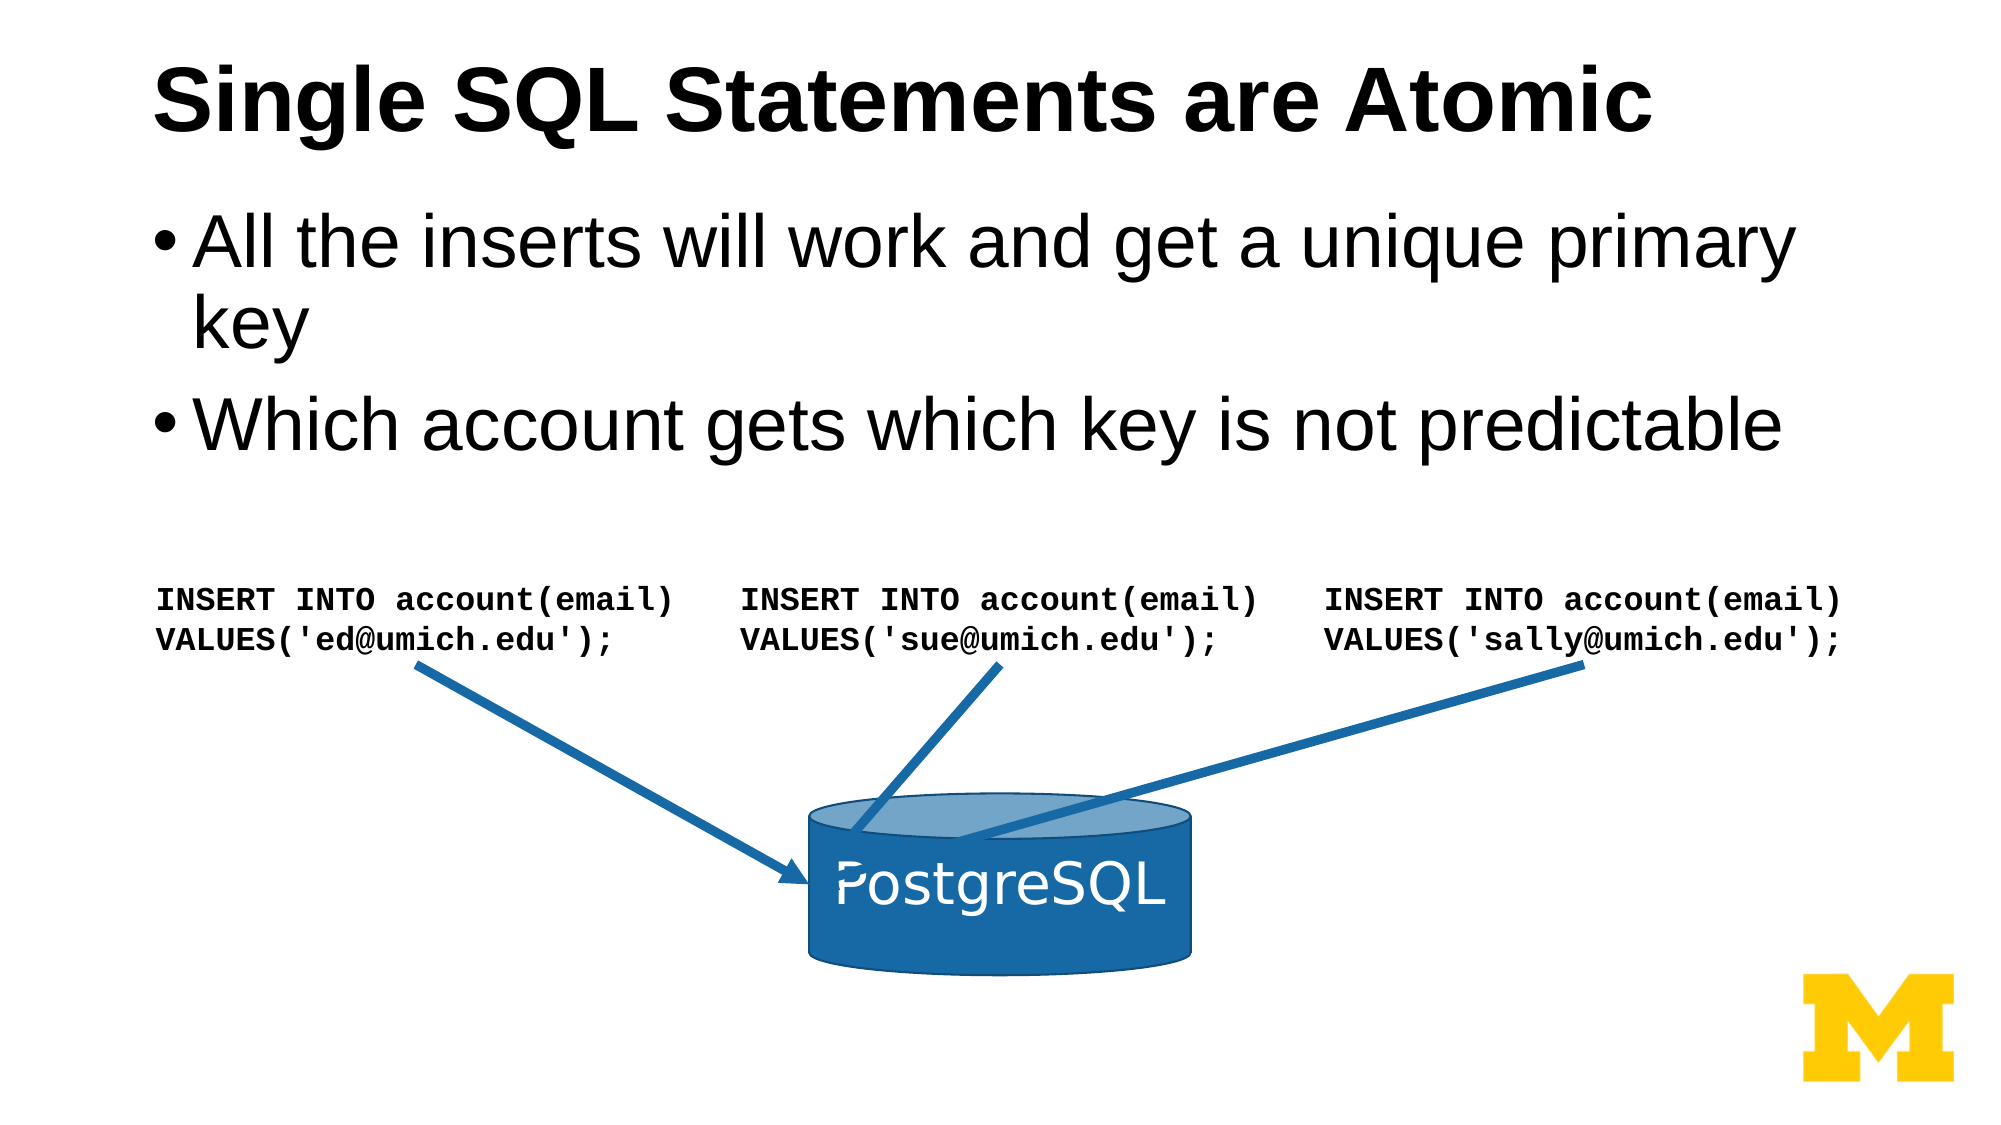

# Single SQL Statements are Atomic
All the inserts will work and get a unique primary key
Which account gets which key is not predictable
INSERT INTO account(email)
VALUES('sally@umich.edu');
INSERT INTO account(email)
VALUES('sue@umich.edu');
INSERT INTO account(email)
VALUES('ed@umich.edu');
PostgreSQL